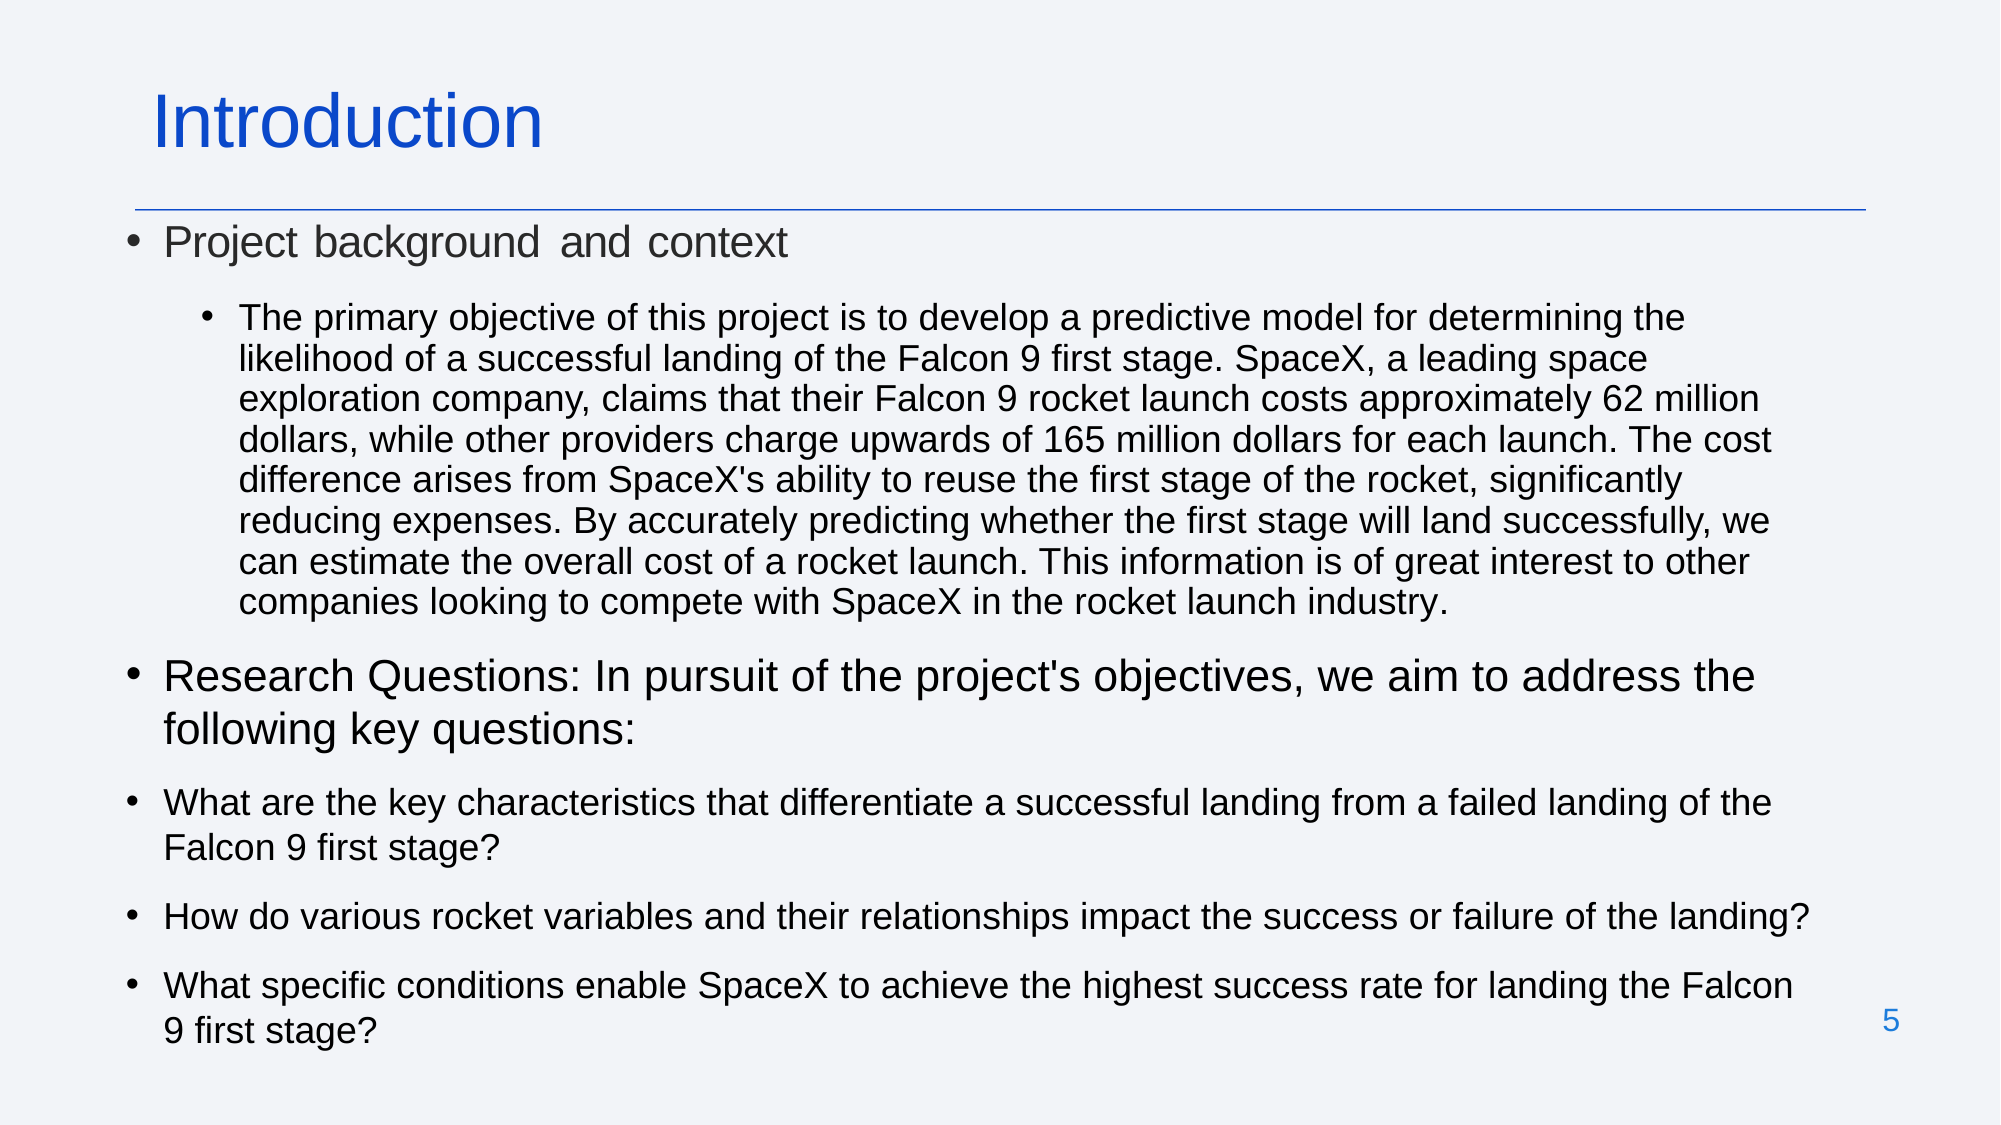

# Introduction
Project background and context
The primary objective of this project is to develop a predictive model for determining the likelihood of a successful landing of the Falcon 9 first stage. SpaceX, a leading space exploration company, claims that their Falcon 9 rocket launch costs approximately 62 million dollars, while other providers charge upwards of 165 million dollars for each launch. The cost difference arises from SpaceX's ability to reuse the first stage of the rocket, significantly reducing expenses. By accurately predicting whether the first stage will land successfully, we can estimate the overall cost of a rocket launch. This information is of great interest to other companies looking to compete with SpaceX in the rocket launch industry.
Research Questions: In pursuit of the project's objectives, we aim to address the following key questions:
What are the key characteristics that differentiate a successful landing from a failed landing of the Falcon 9 first stage?
How do various rocket variables and their relationships impact the success or failure of the landing?
What specific conditions enable SpaceX to achieve the highest success rate for landing the Falcon 9 first stage?
5